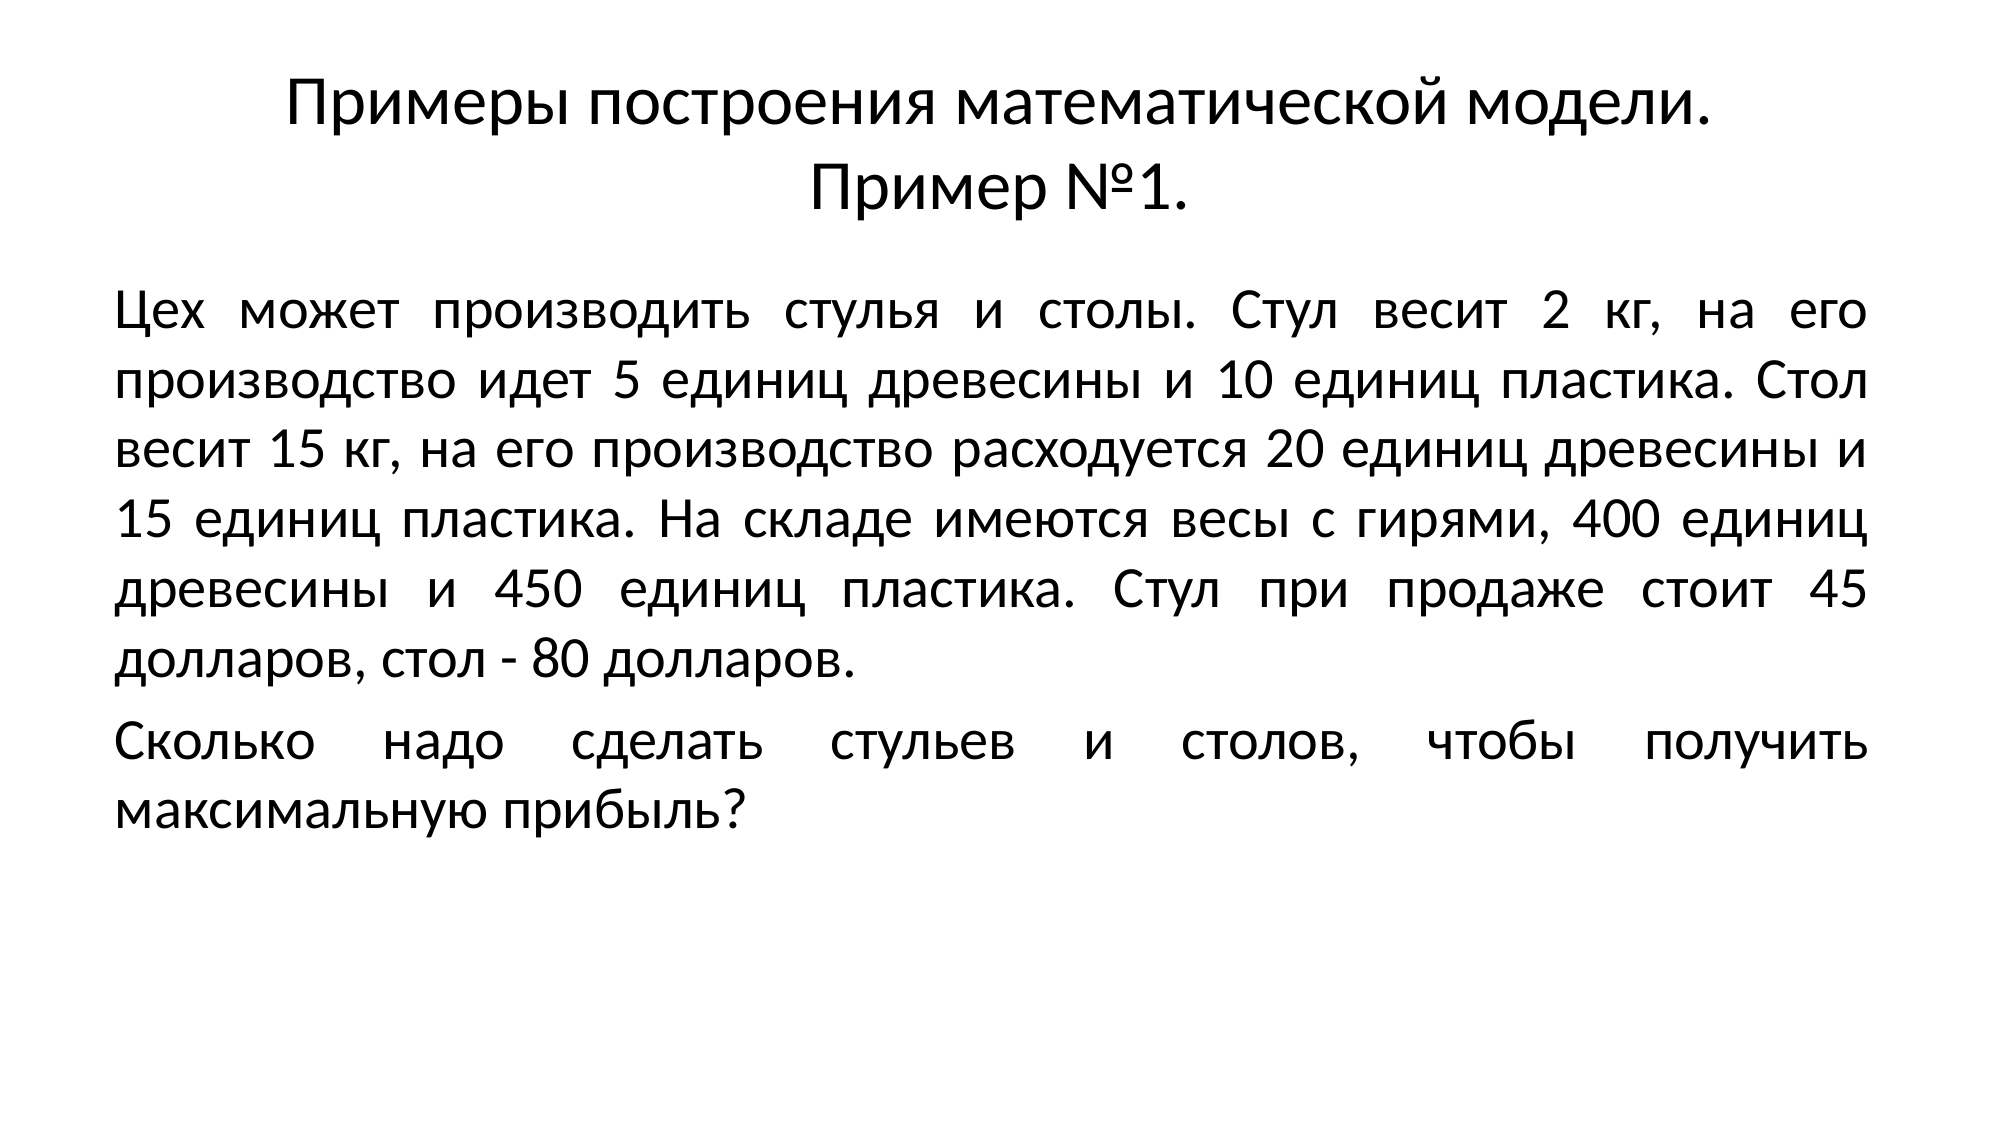

# Примеры построения математической модели. Пример №1.
Цех может производить стулья и столы. Стул весит 2 кг, на его производство идет 5 единиц древесины и 10 единиц пластика. Стол весит 15 кг, на его производство расходуется 20 единиц древесины и 15 единиц пластика. На складе имеются весы с гирями, 400 единиц древесины и 450 единиц пластика. Стул при продаже стоит 45 долларов, стол - 80 долларов.
Сколько надо сделать стульев и столов, чтобы получить максимальную прибыль?